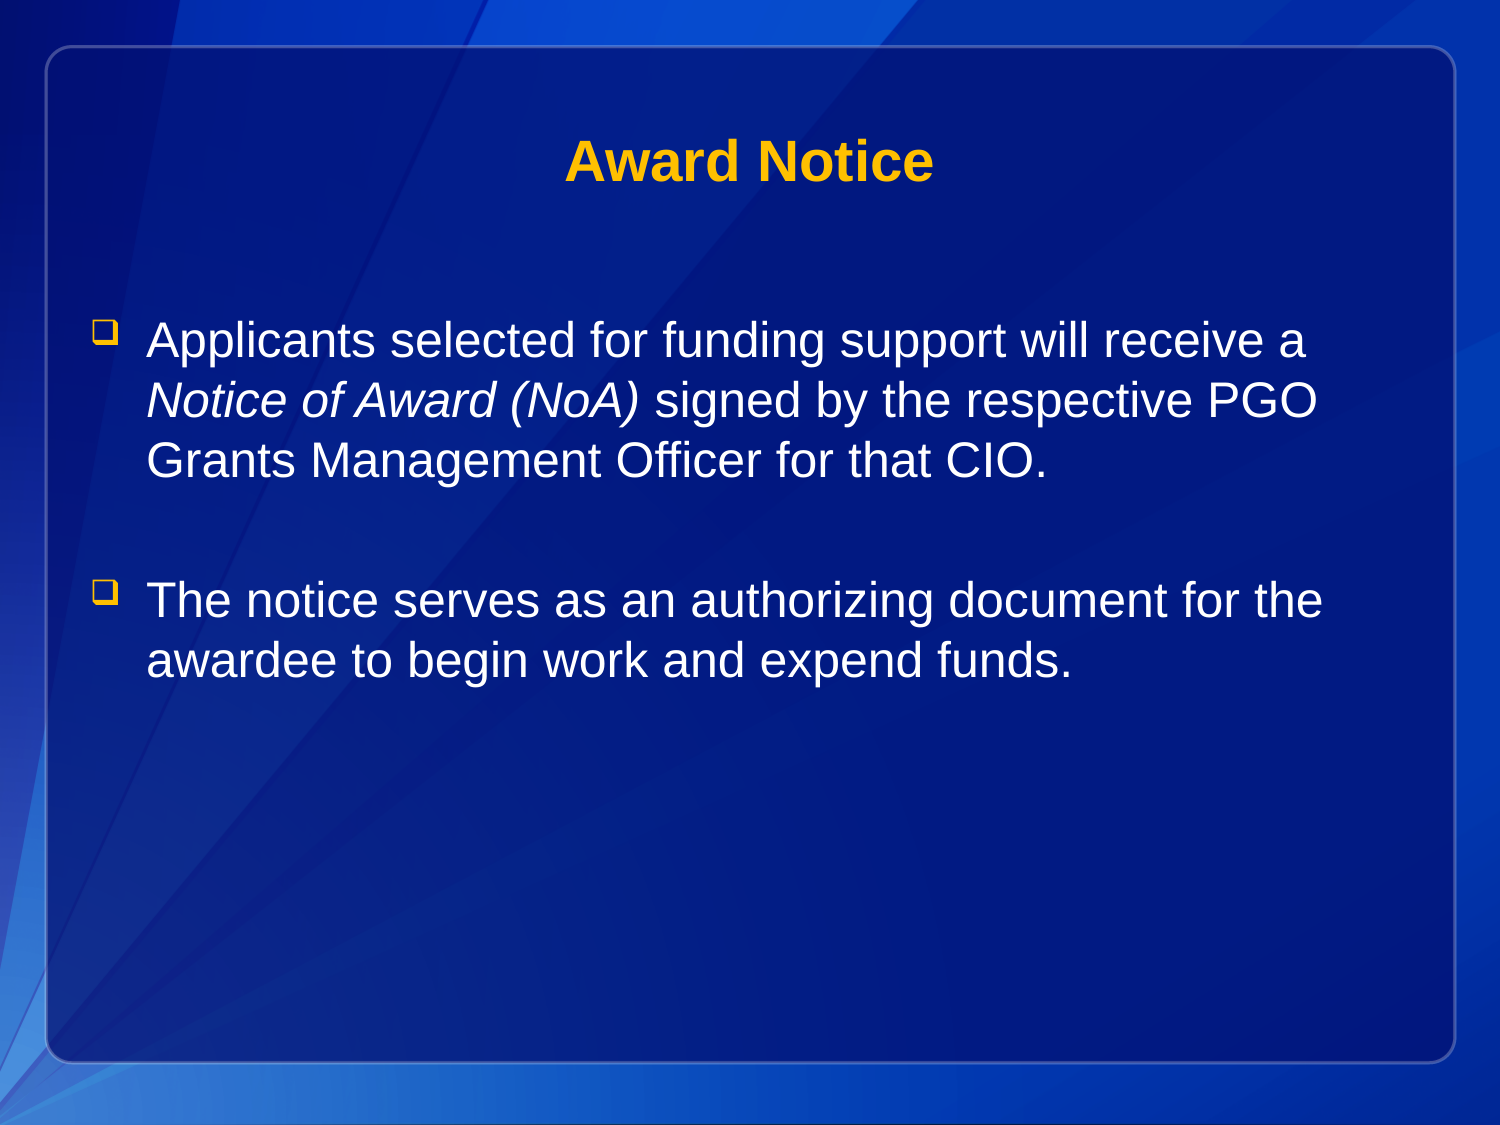

# Award Notice
Applicants selected for funding support will receive a Notice of Award (NoA) signed by the respective PGO Grants Management Officer for that CIO.

The notice serves as an authorizing document for the awardee to begin work and expend funds.